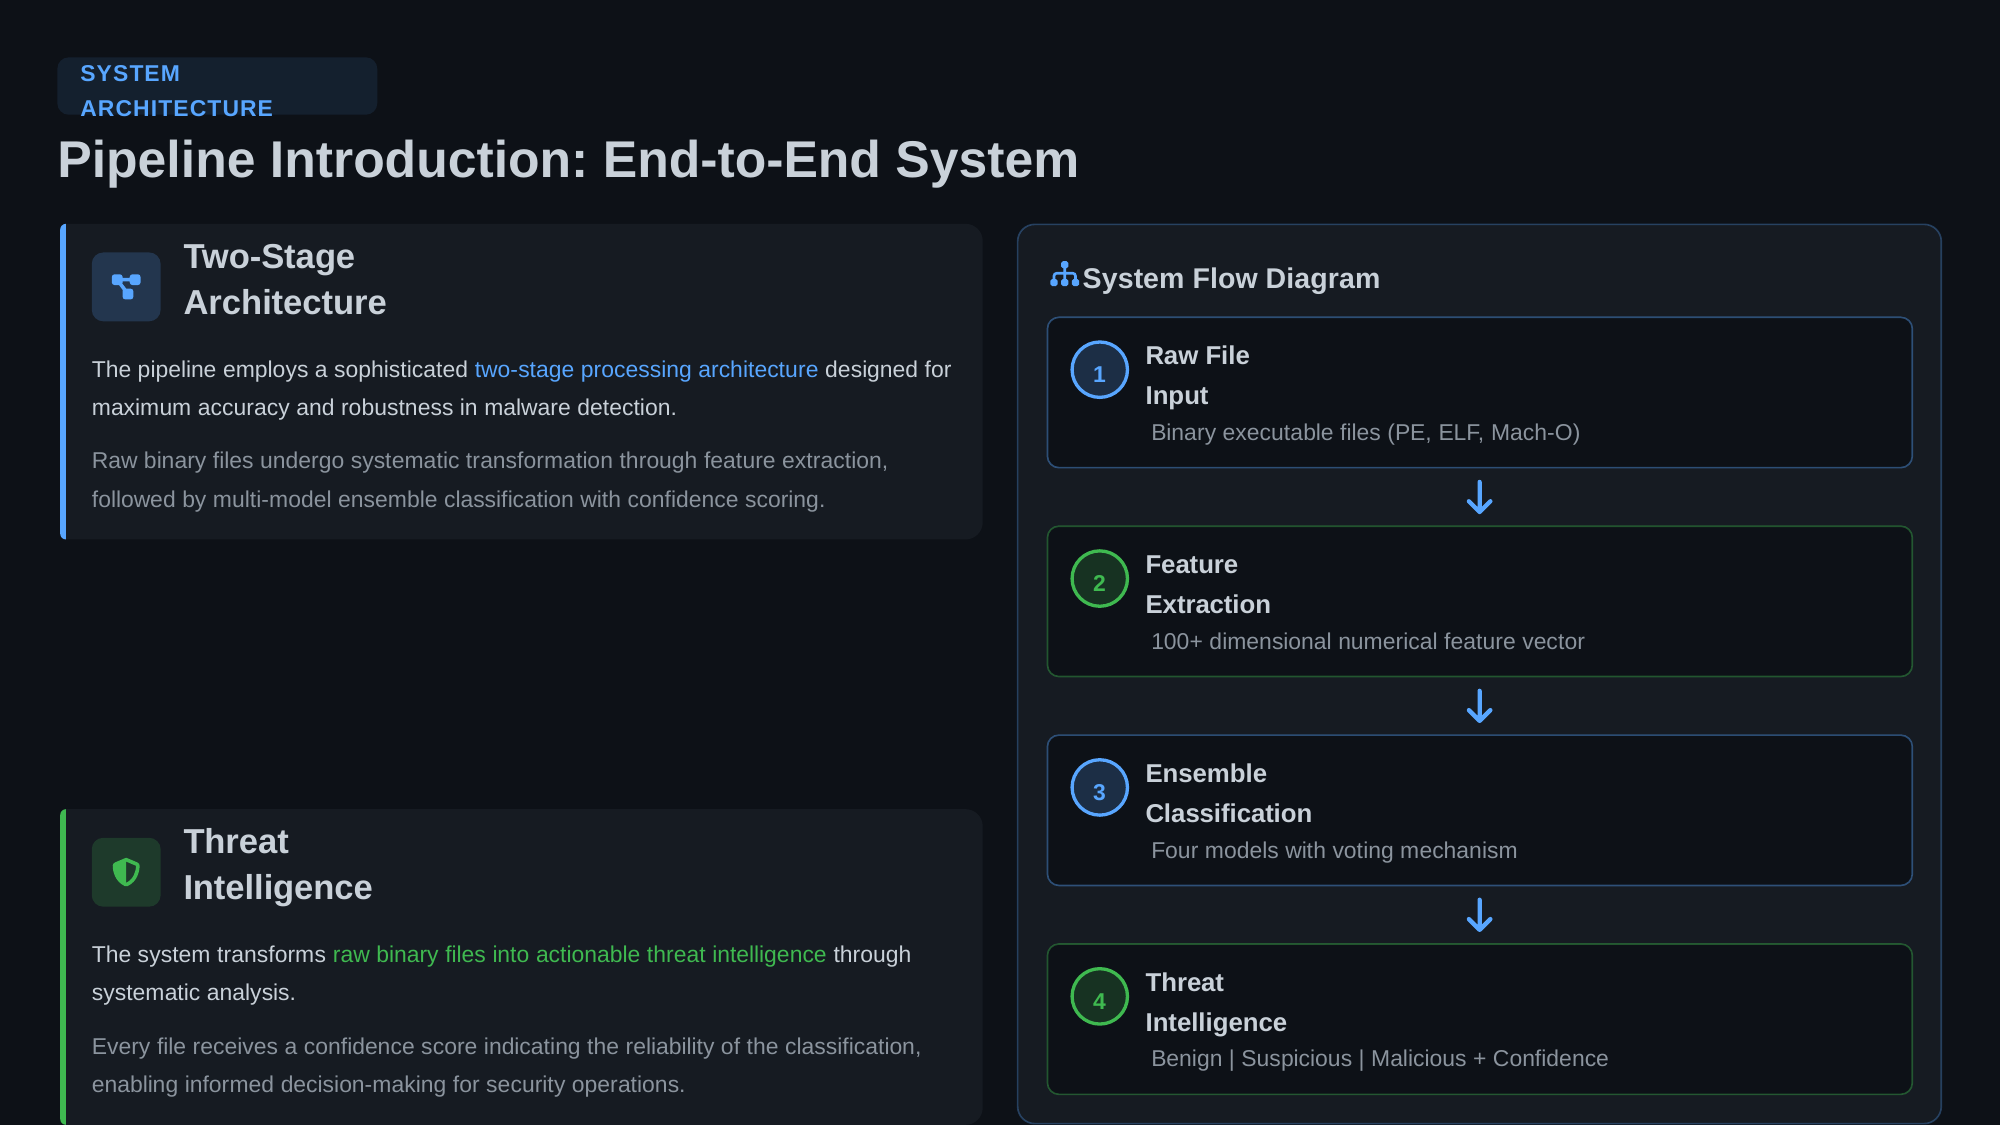

SYSTEM ARCHITECTURE
Pipeline Introduction: End-to-End System

Two-Stage Architecture
System Flow Diagram

The pipeline employs a sophisticated two-stage processing architecture designed for maximum accuracy and robustness in malware detection.
Raw File Input
1
Binary executable files (PE, ELF, Mach-O)
Raw binary files undergo systematic transformation through feature extraction, followed by multi-model ensemble classification with confidence scoring.

Feature Extraction
2
100+ dimensional numerical feature vector

Ensemble Classification
3

Four models with voting mechanism

Threat Intelligence

The system transforms raw binary files into actionable threat intelligence through systematic analysis.

Threat Intelligence
4
Every file receives a confidence score indicating the reliability of the classification, enabling informed decision-making for security operations.
Benign | Suspicious | Malicious + Confidence